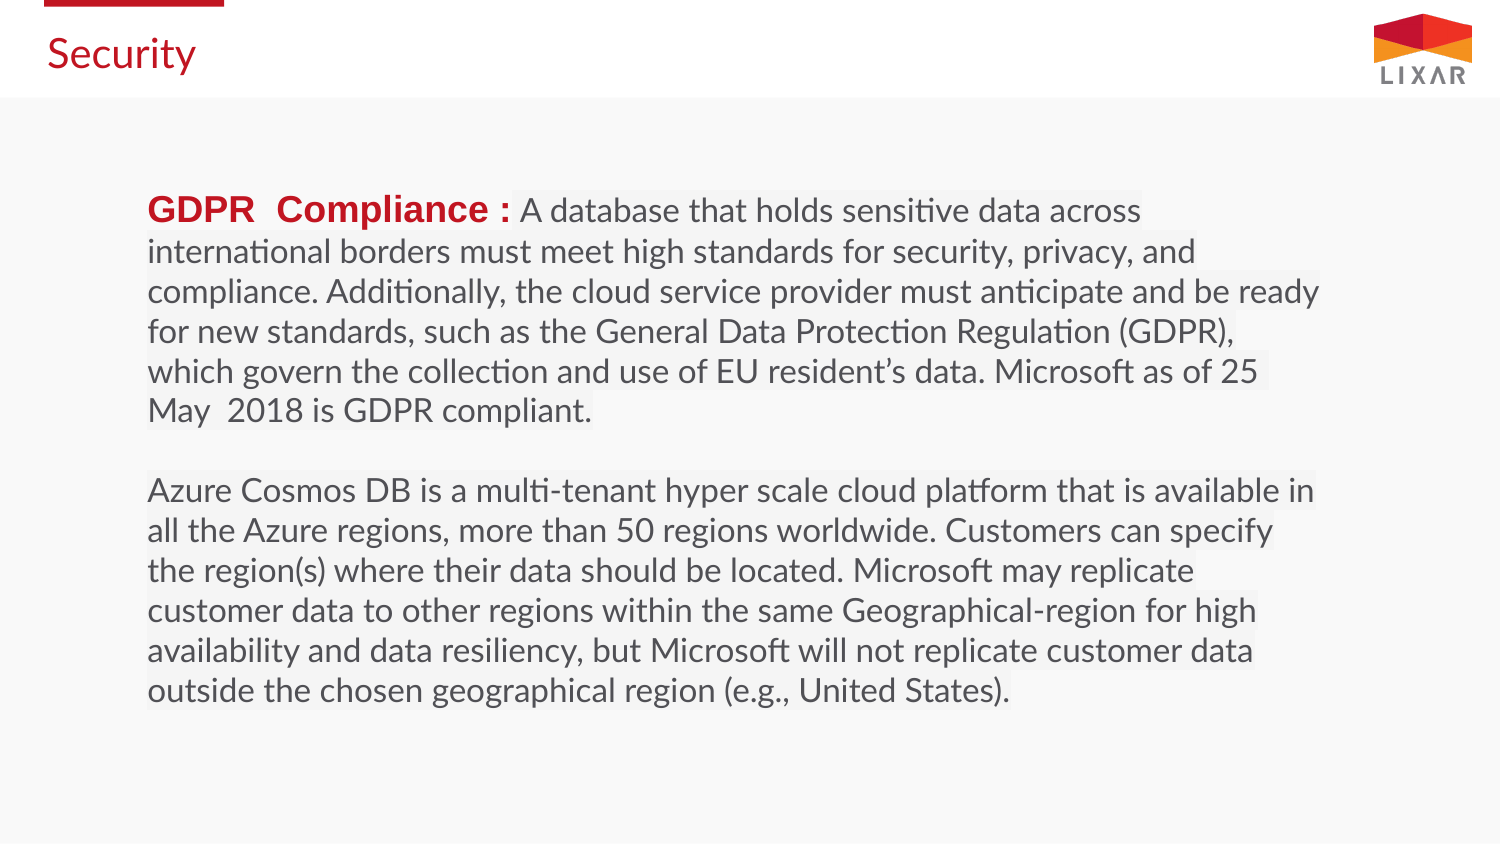

# Security
GDPR  Compliance : A database that holds sensitive data across international borders must meet high standards for security, privacy, and compliance. Additionally, the cloud service provider must anticipate and be ready for new standards, such as the General Data Protection Regulation (GDPR), which govern the collection and use of EU resident’s data. Microsoft as of 25  May  2018 is GDPR compliant.

Azure Cosmos DB is a multi-tenant hyper scale cloud platform that is available in all the Azure regions, more than 50 regions worldwide. Customers can specify the region(s) where their data should be located. Microsoft may replicate customer data to other regions within the same Geographical-region for high availability and data resiliency, but Microsoft will not replicate customer data outside the chosen geographical region (e.g., United States).